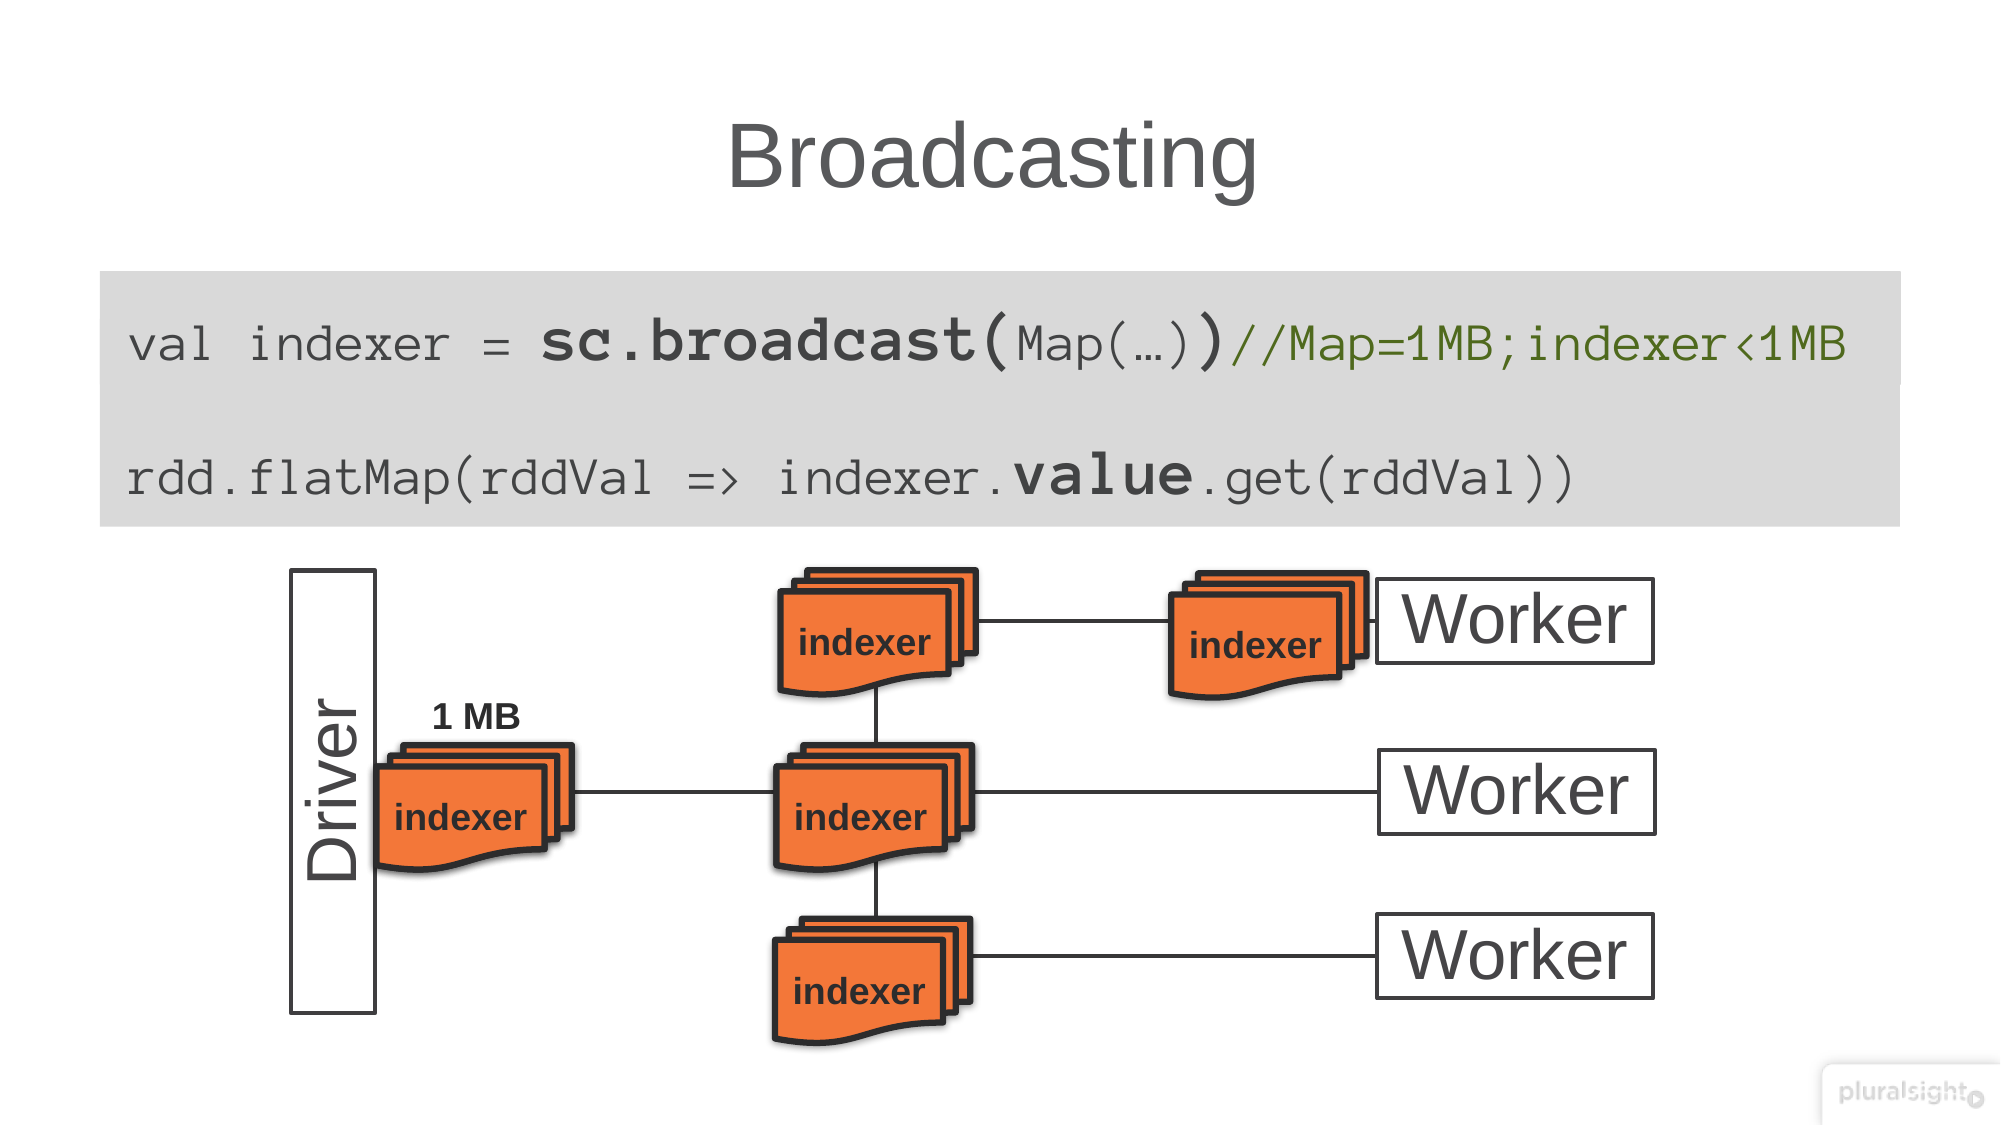

# Broadcasting
val indexer = sc.broadcast(Map(…))
val indexer = sc.broadcast(Map(…))//Map=1MB;indexer<1MB

rdd.flatMap(rddVal => indexer.value.get(rddVal))

Driver
Worker
Worker
Worker
indexer
indexer
1 MB
indexer
indexer
indexer
indexer
indexer